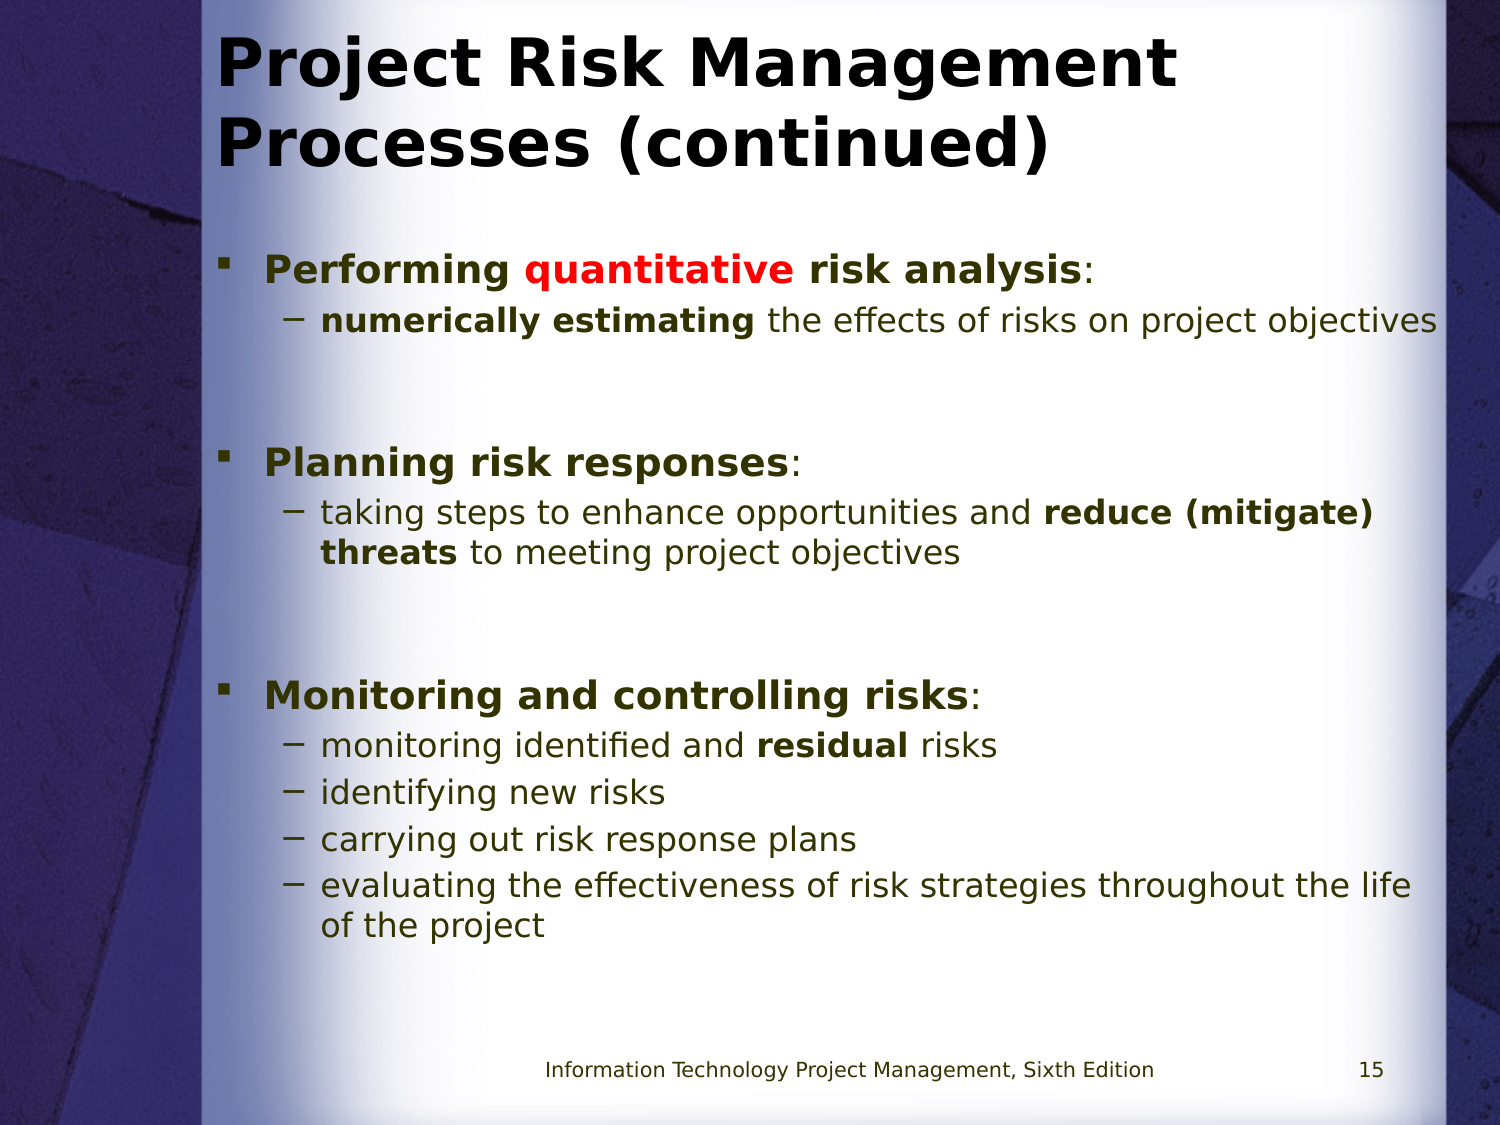

# Project Risk Management Processes (continued)
Performing quantitative risk analysis:
numerically estimating the effects of risks on project objectives

Planning risk responses:
taking steps to enhance opportunities and reduce (mitigate) threats to meeting project objectives

Monitoring and controlling risks:
monitoring identified and residual risks
identifying new risks
carrying out risk response plans
evaluating the effectiveness of risk strategies throughout the life of the project

Information Technology Project Management, Sixth Edition
15